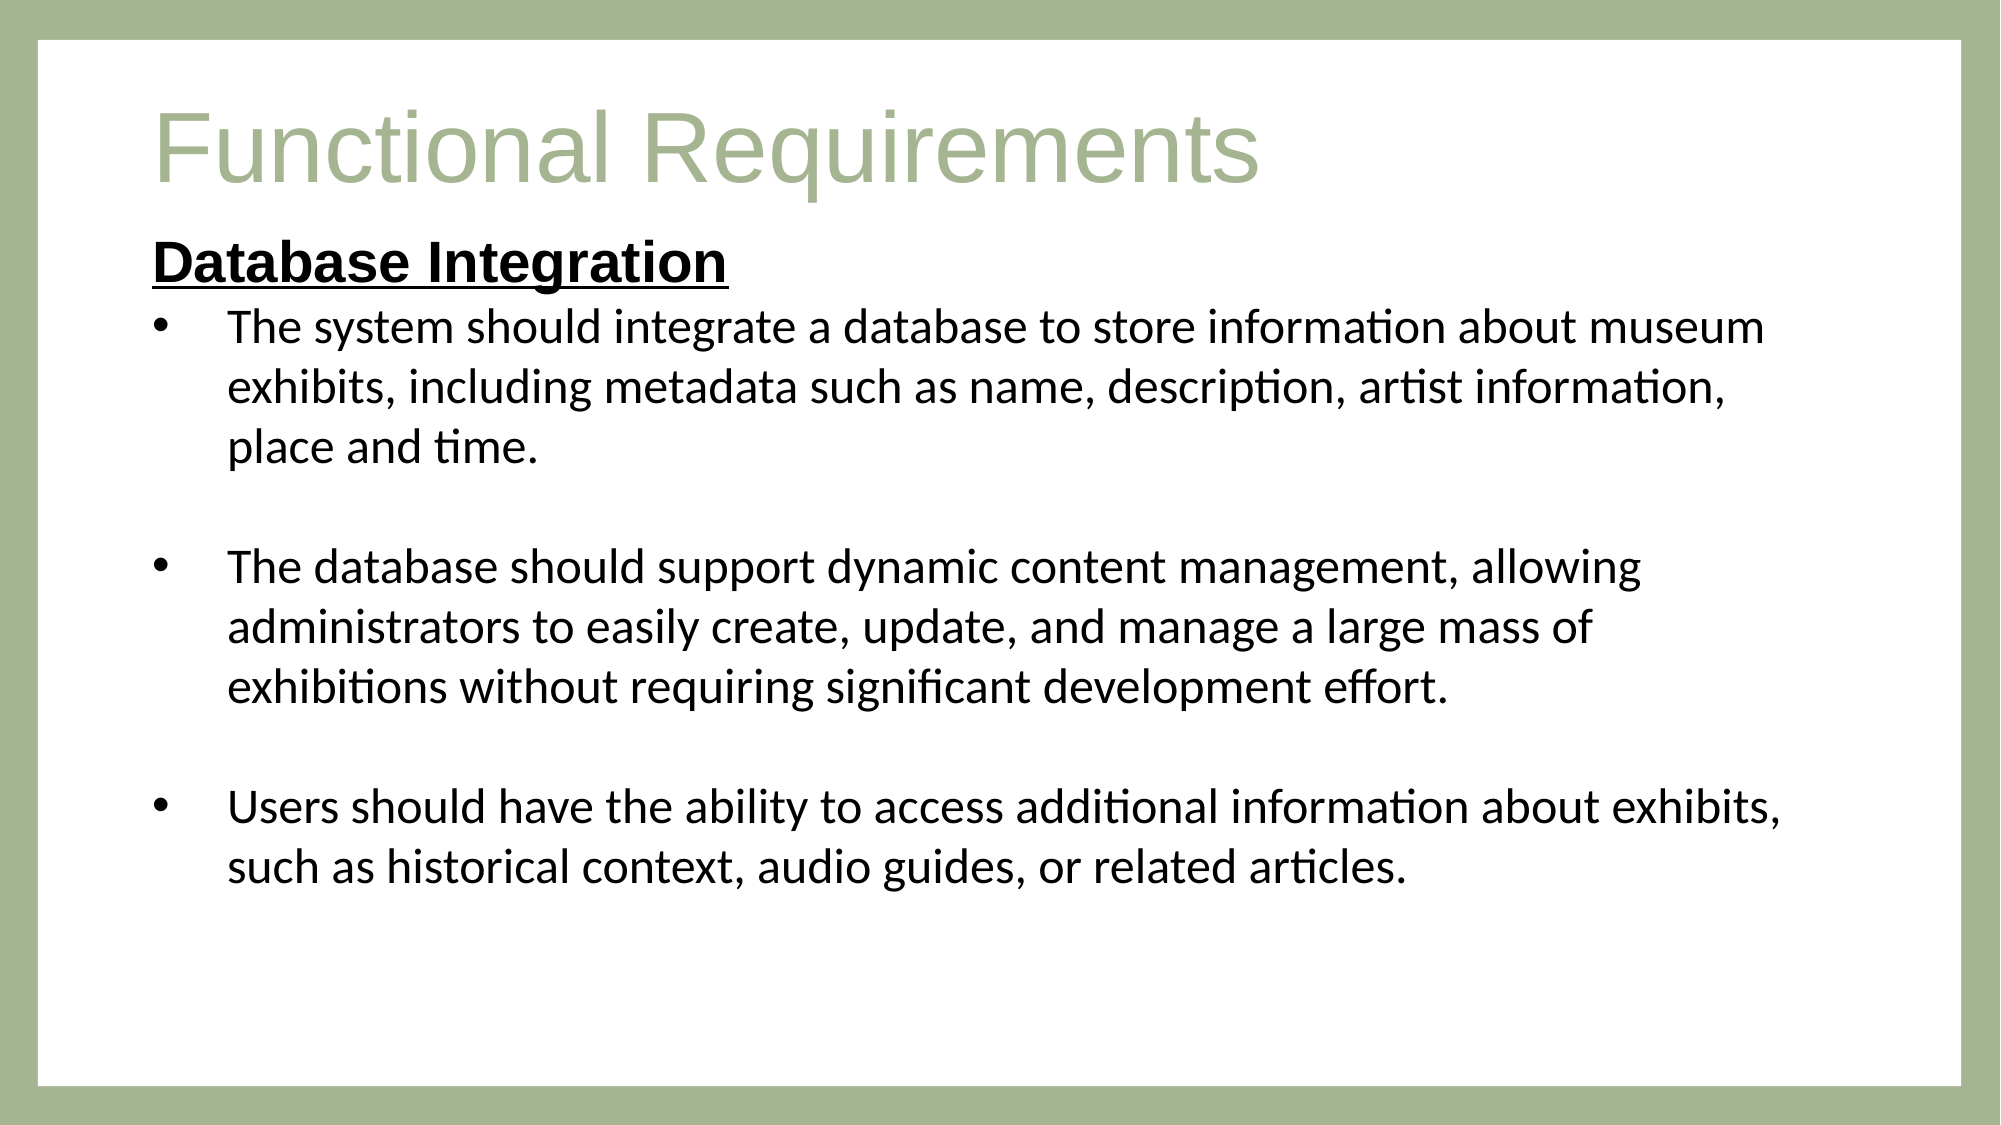

# Functional Requirements
Database Integration
The system should integrate a database to store information about museum exhibits, including metadata such as name, description, artist information, place and time.

The database should support dynamic content management, allowing administrators to easily create, update, and manage a large mass of exhibitions without requiring significant development effort.

Users should have the ability to access additional information about exhibits, such as historical context, audio guides, or related articles.